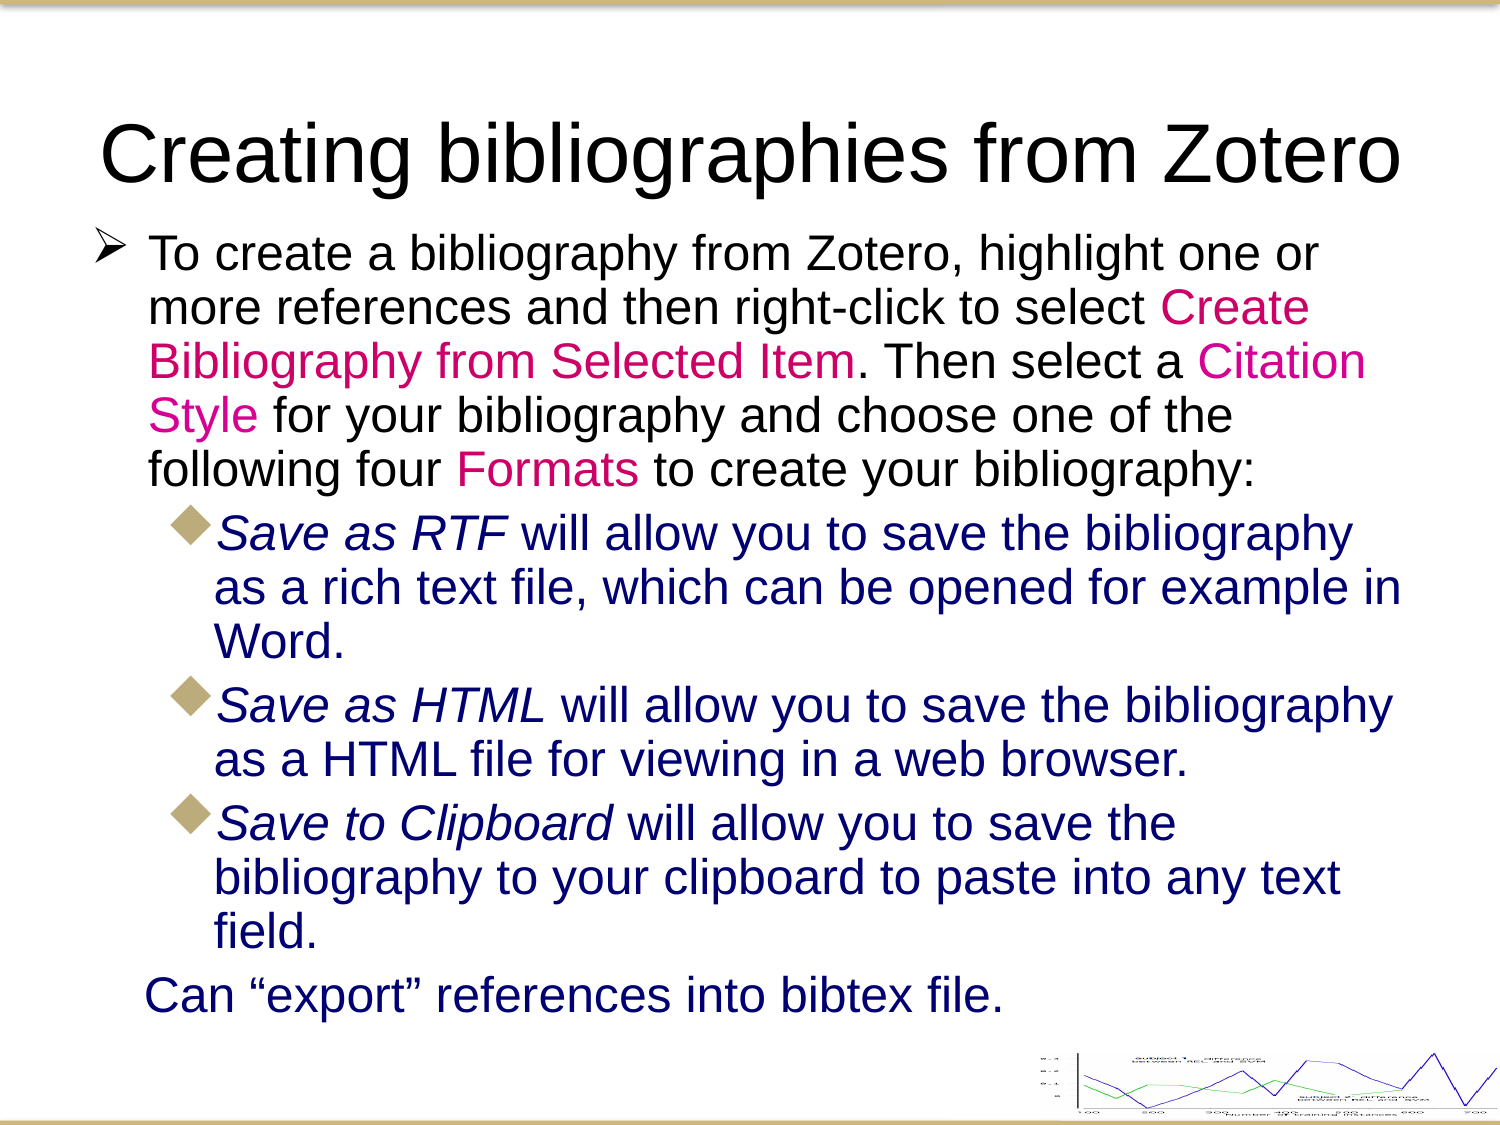

Creating bibliographies from Zotero
To create a bibliography from Zotero, highlight one or more references and then right-click to select Create Bibliography from Selected Item. Then select a Citation Style for your bibliography and choose one of the following four Formats to create your bibliography:
Save as RTF will allow you to save the bibliography as a rich text file, which can be opened for example in Word.
Save as HTML will allow you to save the bibliography as a HTML file for viewing in a web browser.
Save to Clipboard will allow you to save the bibliography to your clipboard to paste into any text field.
Can “export” references into bibtex file.